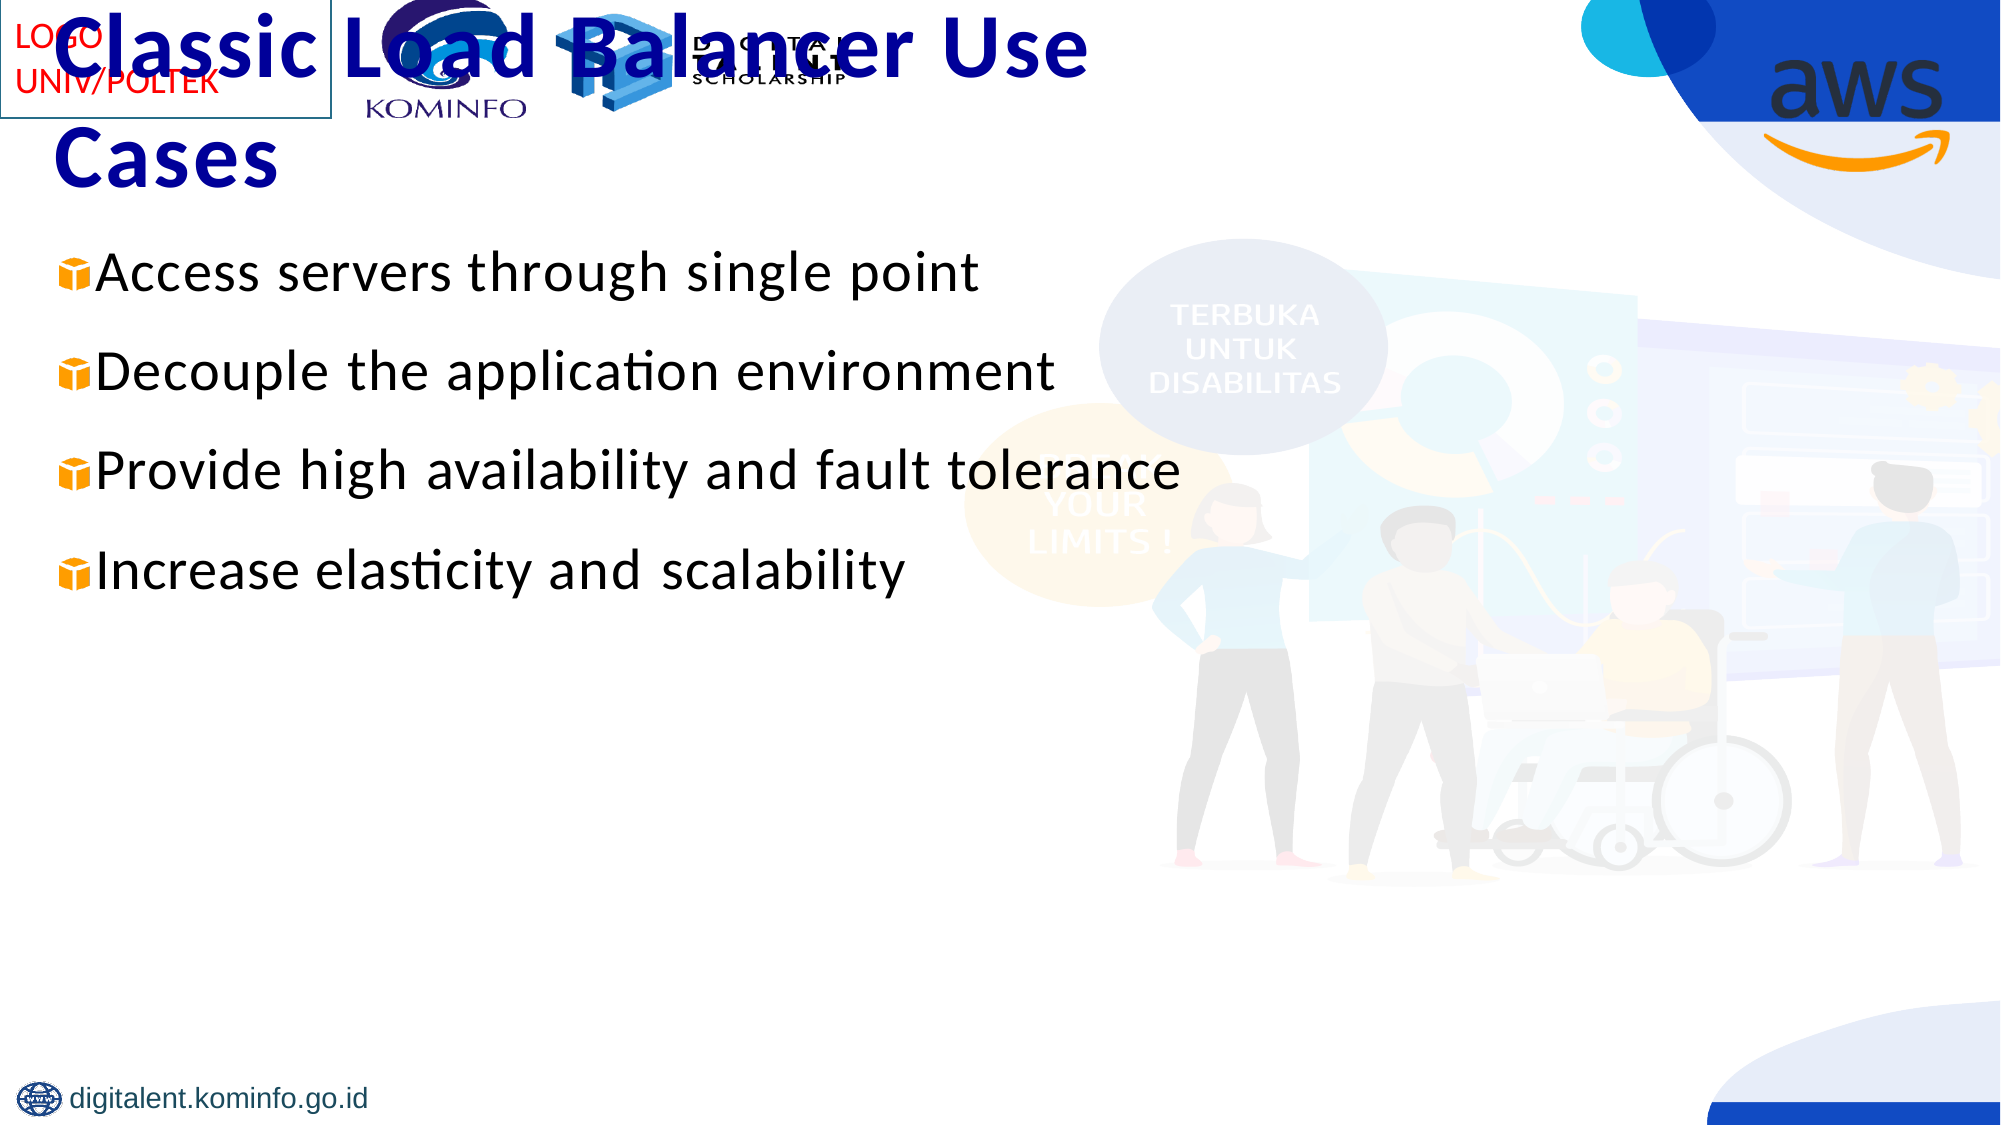

# Classic Load Balancer Use Cases

Access servers through single point  Decouple the application environment  Provide high availability and fault tolerance  Increase elasticity and scalability